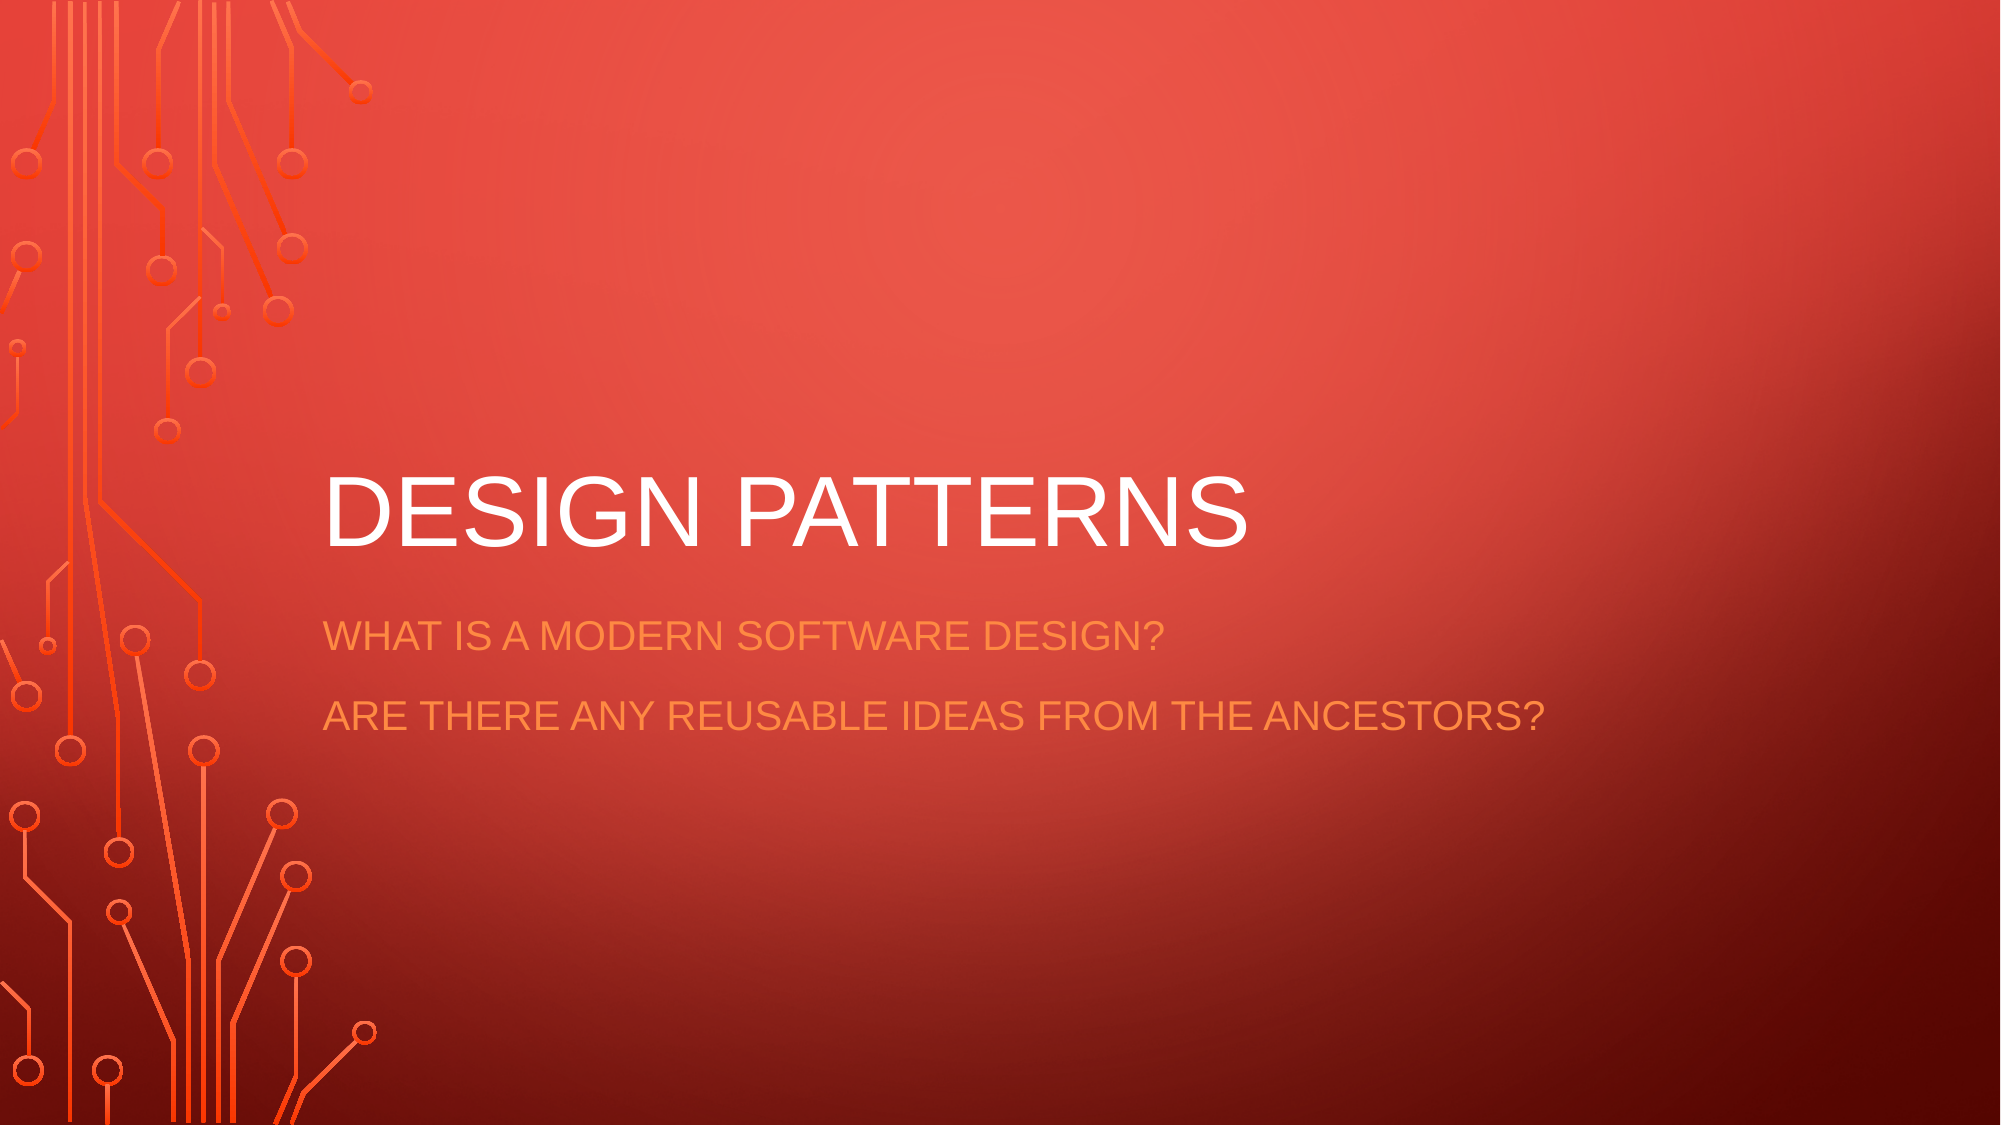

# Design patterns
What is a modern Software design?
Are there any reusable ideas from the ancestors?